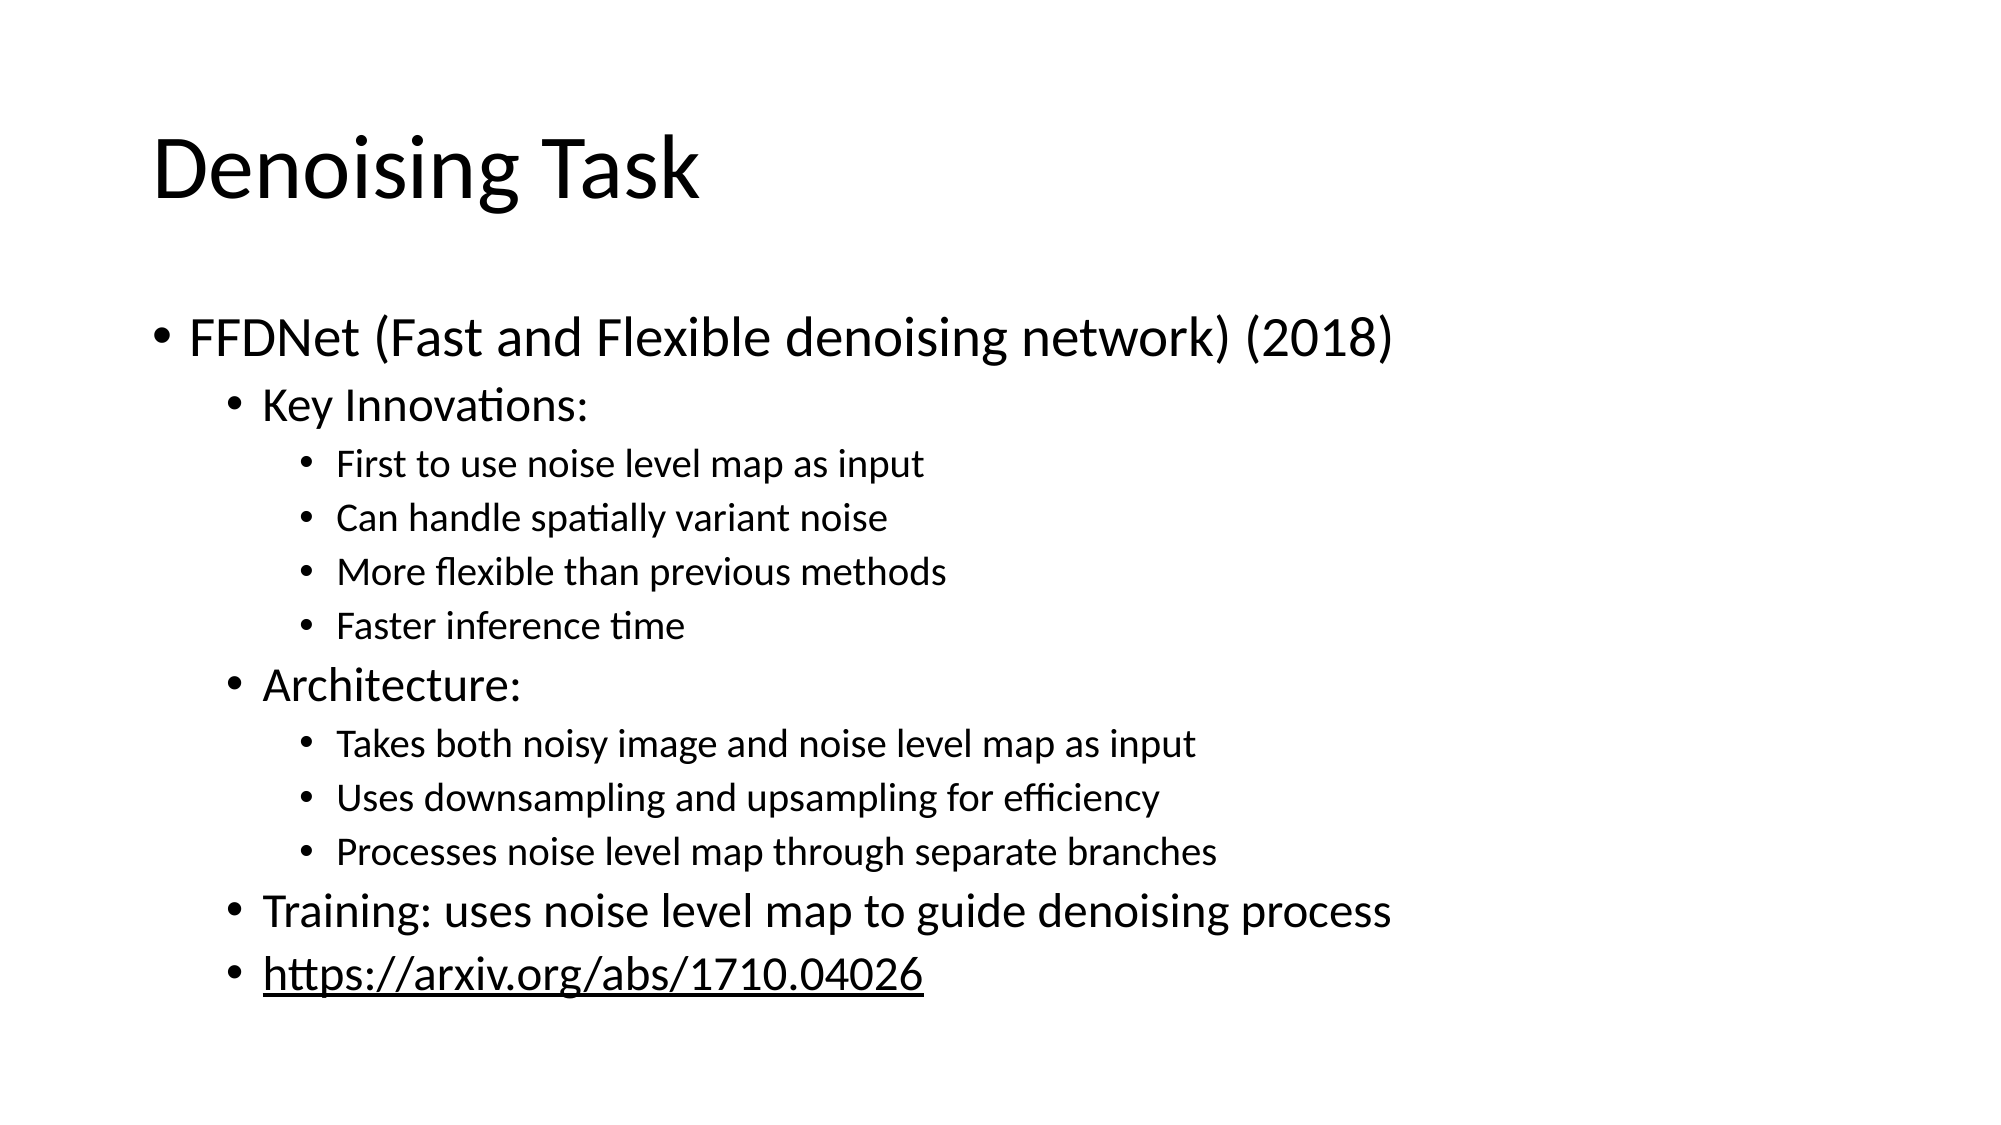

# Denoising Task
FFDNet (Fast and Flexible denoising network) (2018)
Key Innovations:
First to use noise level map as input
Can handle spatially variant noise
More flexible than previous methods
Faster inference time
Architecture:
Takes both noisy image and noise level map as input
Uses downsampling and upsampling for efficiency
Processes noise level map through separate branches
Training: uses noise level map to guide denoising process
https://arxiv.org/abs/1710.04026